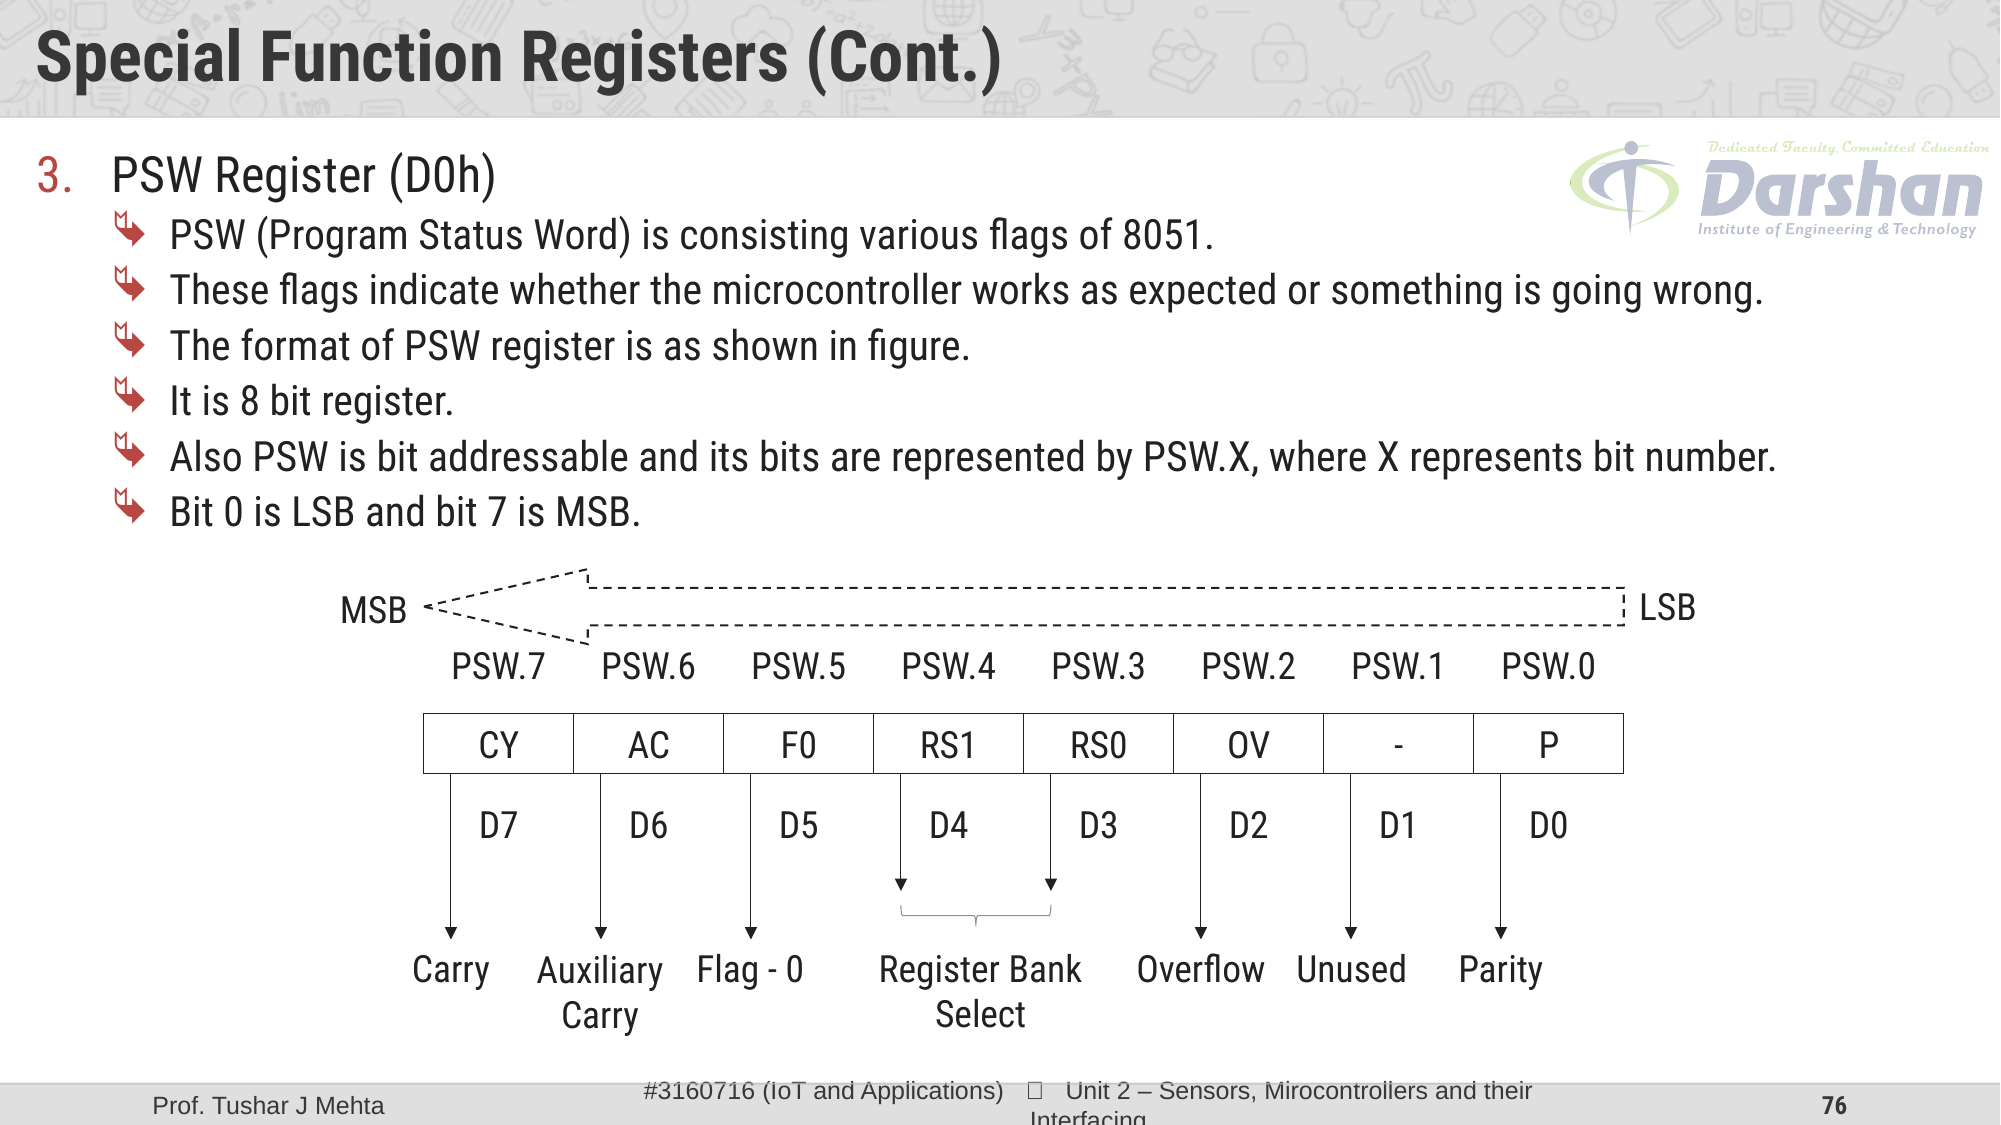

# Special Function Registers (Cont.)
PSW Register (D0h)
PSW (Program Status Word) is consisting various flags of 8051.
These flags indicate whether the microcontroller works as expected or something is going wrong.
The format of PSW register is as shown in figure.
It is 8 bit register.
Also PSW is bit addressable and its bits are represented by PSW.X, where X represents bit number.
Bit 0 is LSB and bit 7 is MSB.

LSB
MSB
PSW.7
PSW.6
PSW.4
PSW.3
PSW.2
PSW.1
PSW.0
PSW.5
CY
AC
RS1
RS0
OV
-
P
F0
Parity
Carry
Auxiliary
Carry
Flag - 0
Overflow
Unused

Register Bank
Select
D7
D6
D4
D3
D2
D1
D0
D5